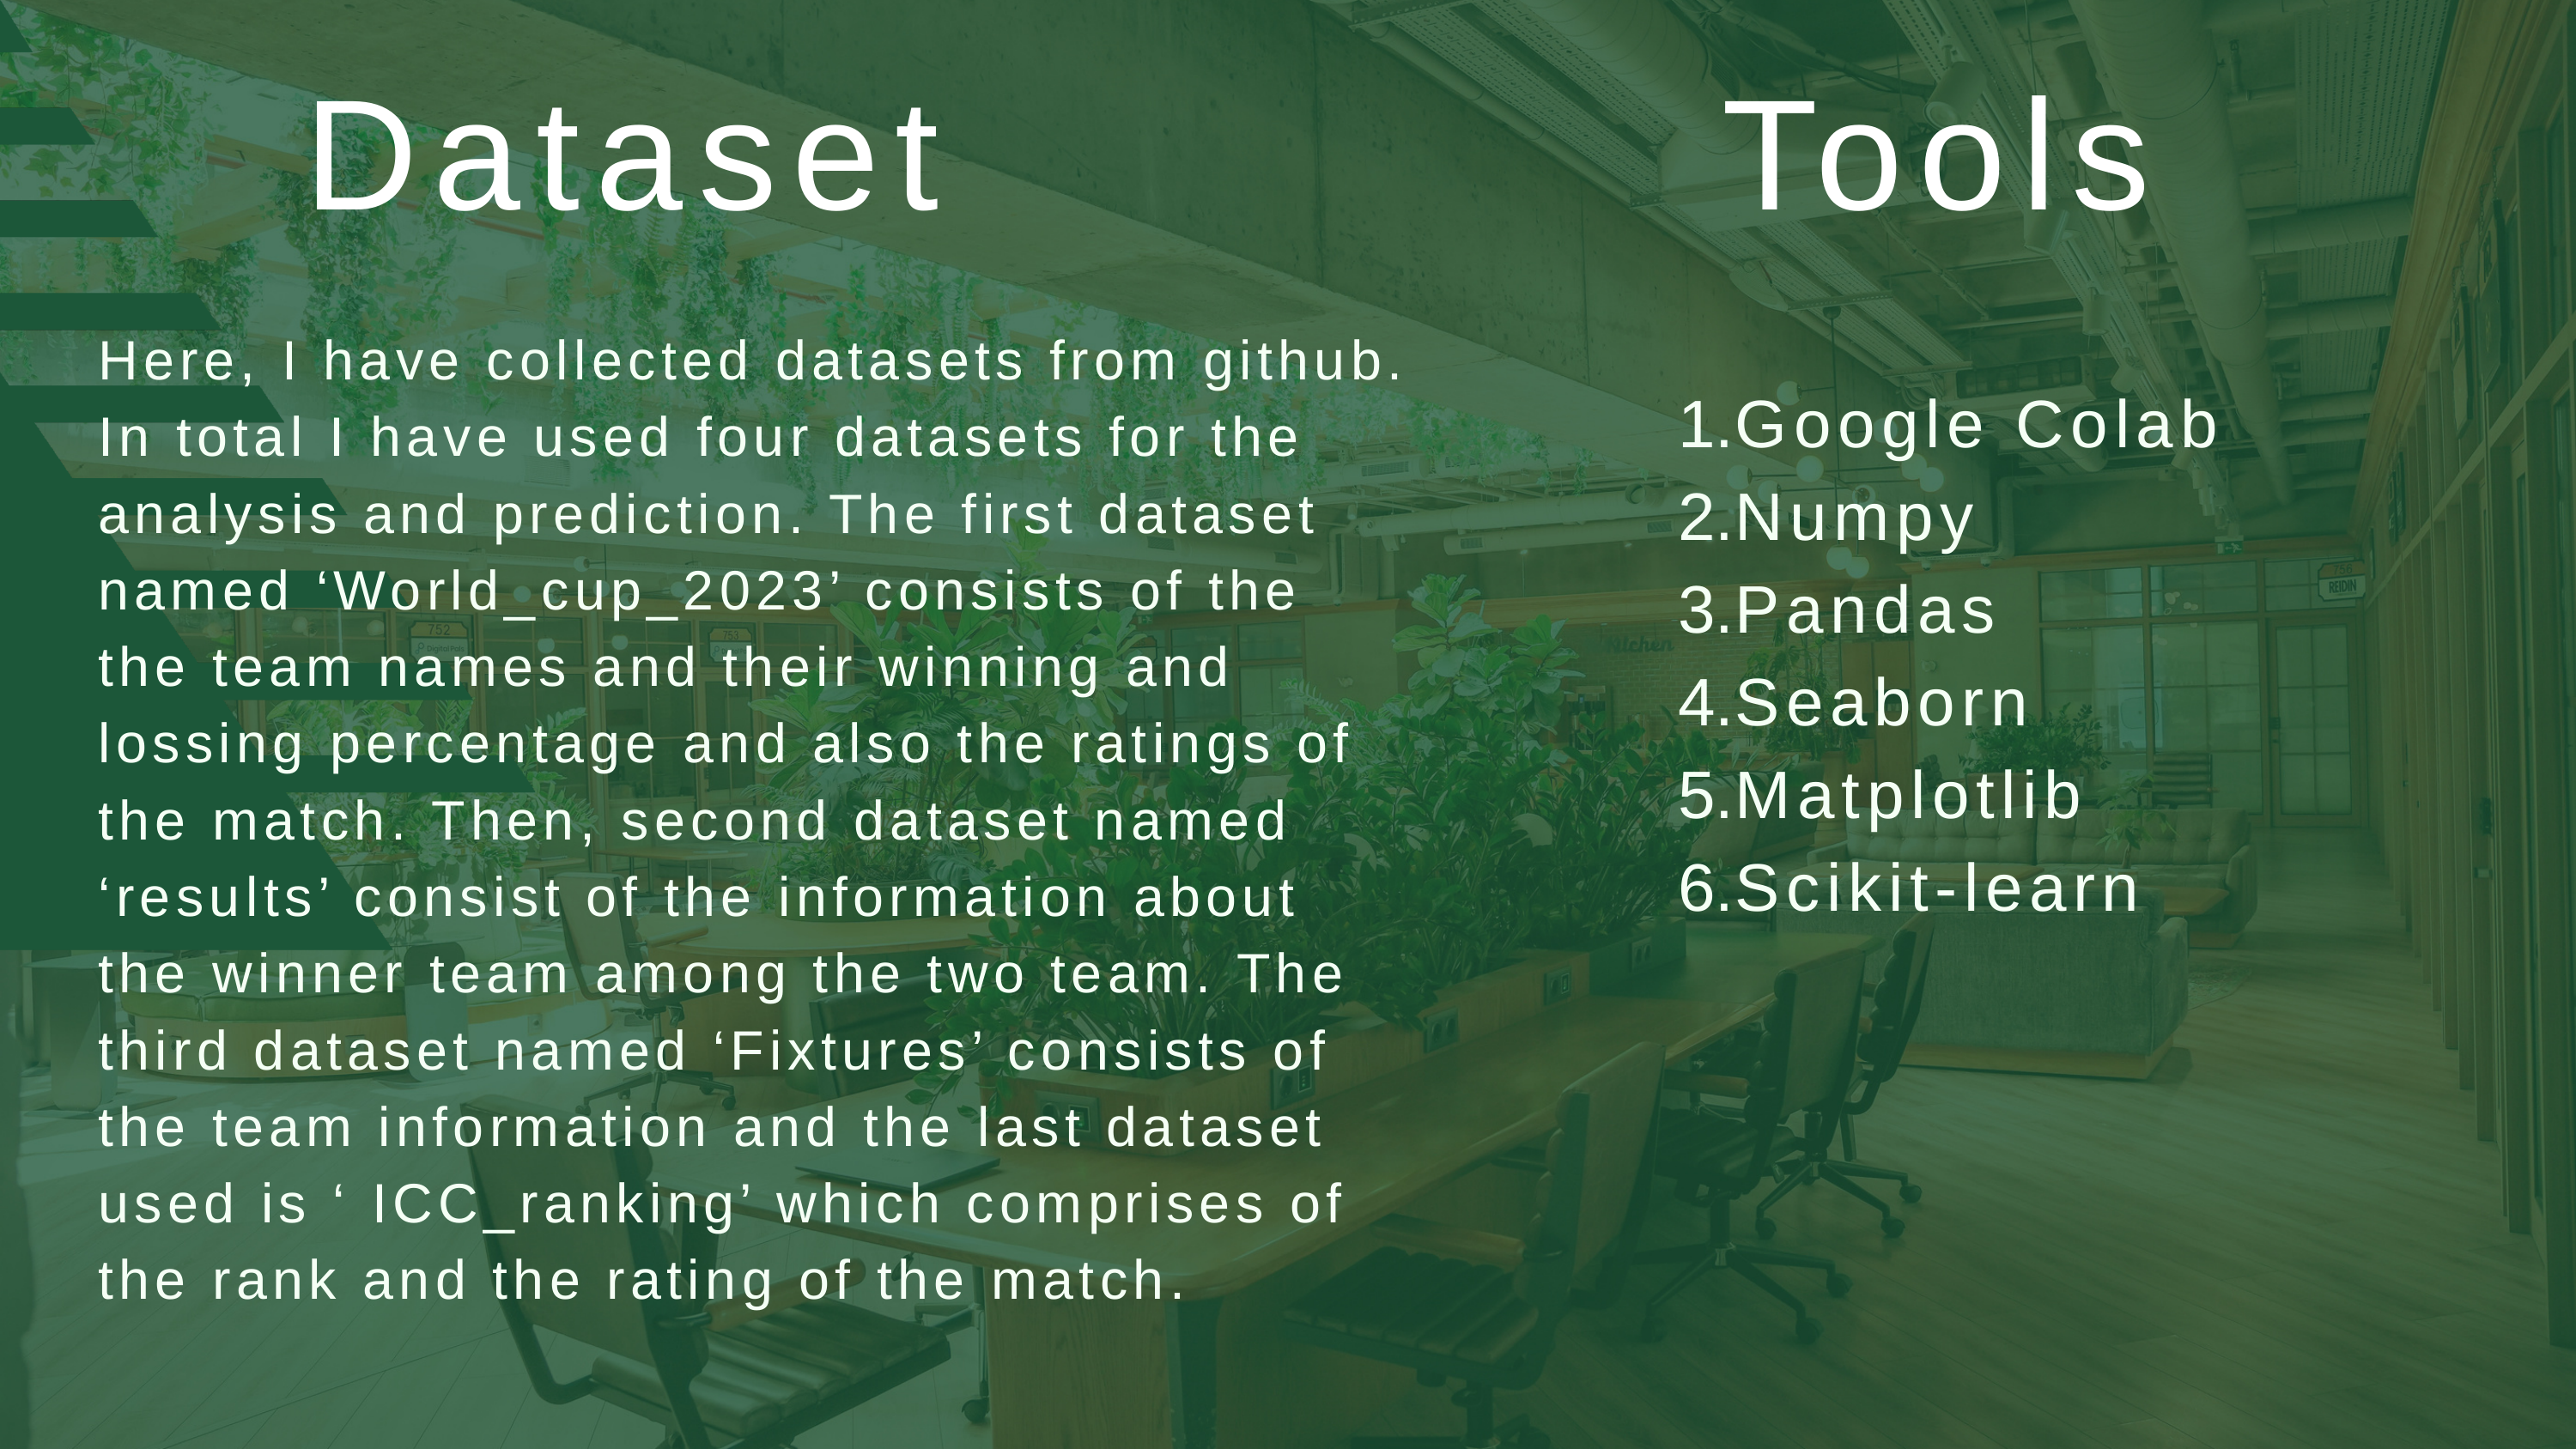

Dataset
Tools
Here, I have collected datasets from github. In total I have used four datasets for the analysis and prediction. The first dataset named ‘World_cup_2023’ consists of the the team names and their winning and lossing percentage and also the ratings of the match. Then, second dataset named ‘results’ consist of the information about the winner team among the two team. The third dataset named ‘Fixtures’ consists of the team information and the last dataset used is ‘ ICC_ranking’ which comprises of the rank and the rating of the match.
Google Colab
Numpy
Pandas
Seaborn
Matplotlib
Scikit-learn